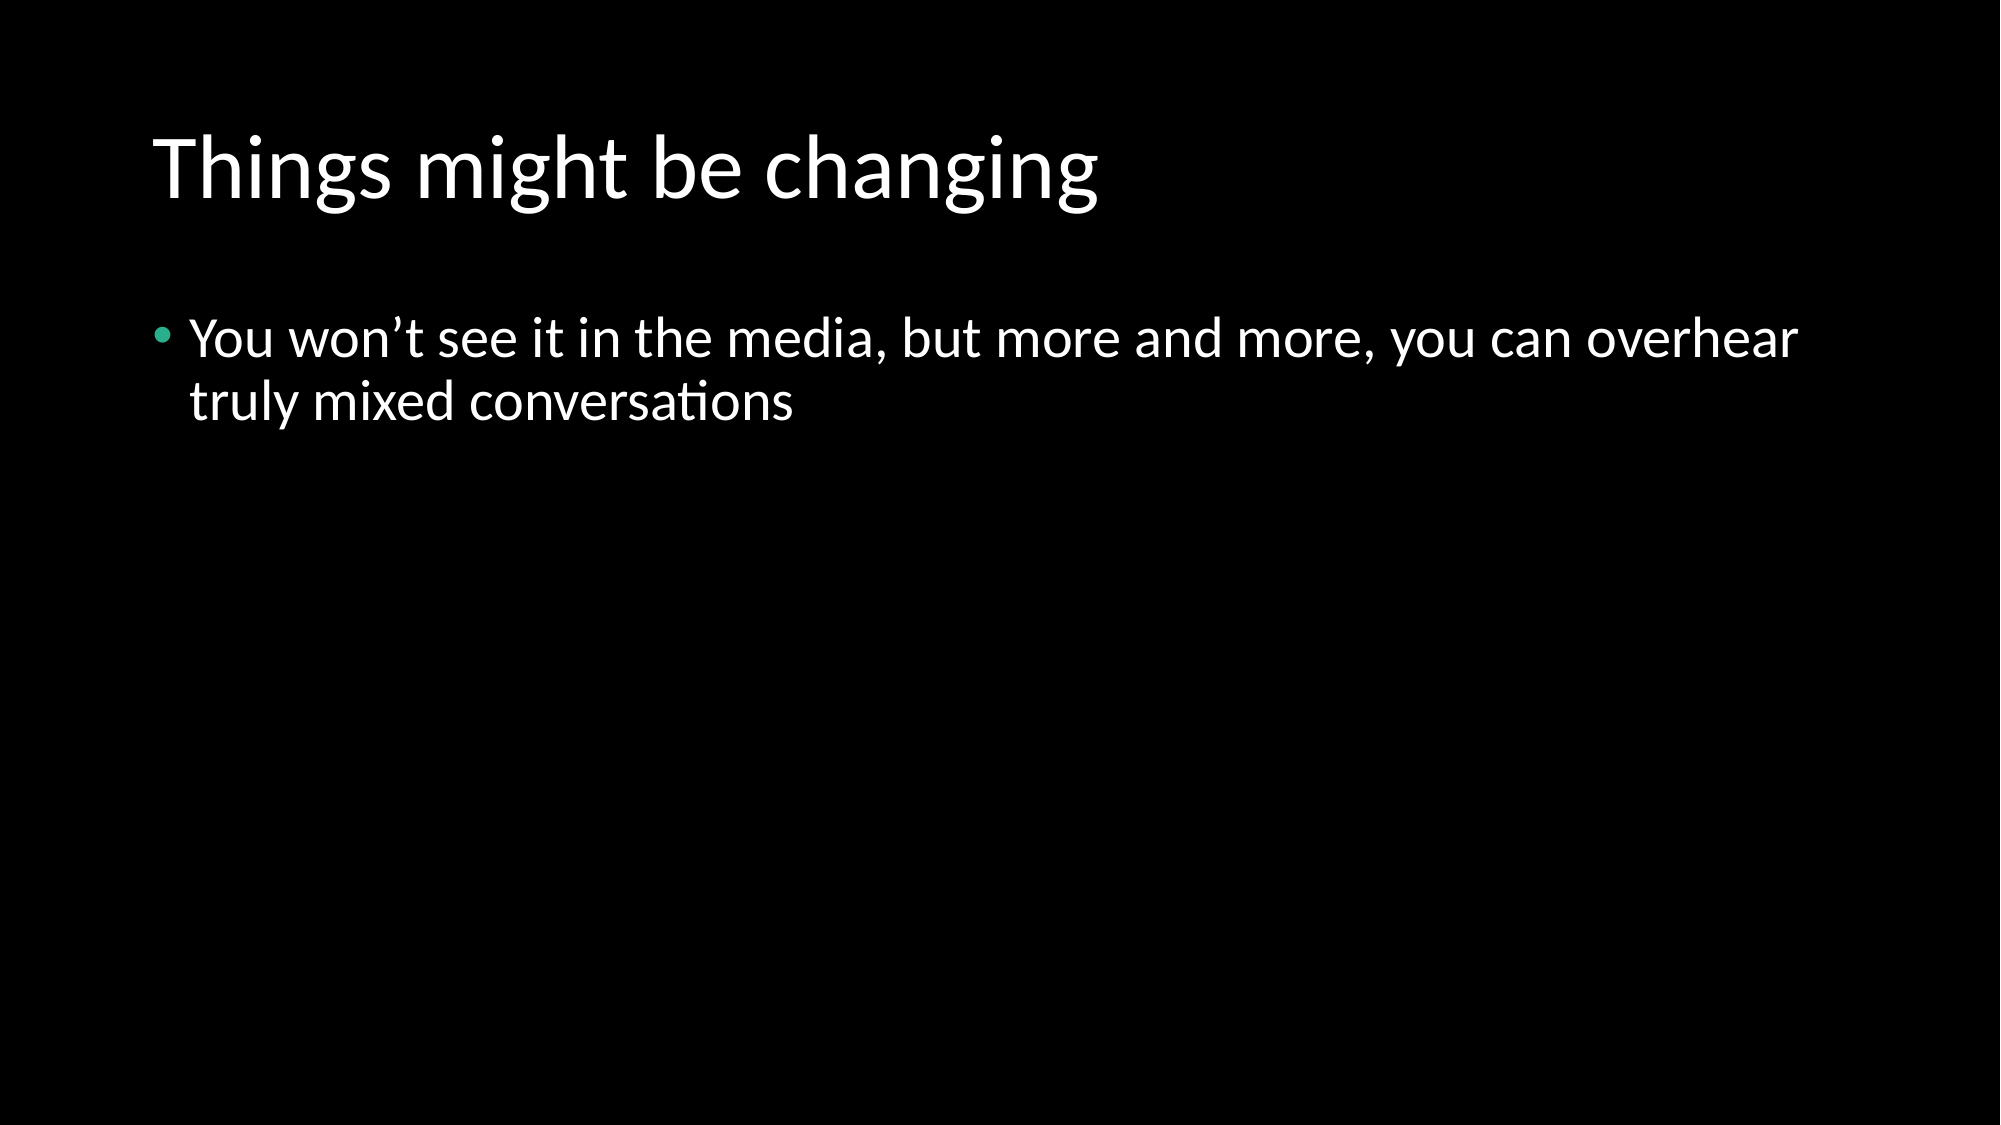

# Things might be changing
You won’t see it in the media, but more and more, you can overhear truly mixed conversations